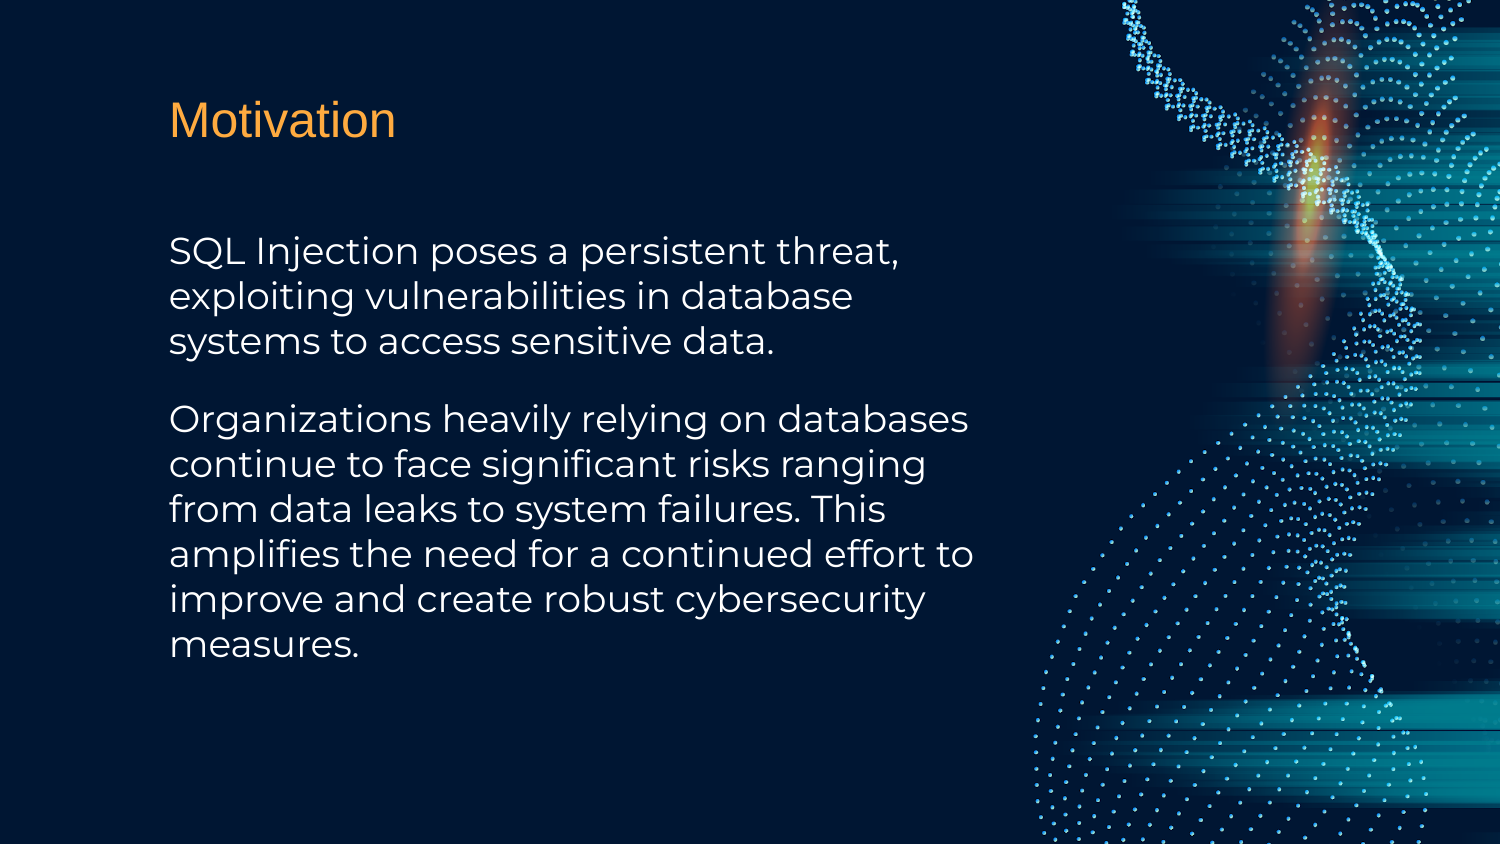

# Motivation
SQL Injection poses a persistent threat, exploiting vulnerabilities in database systems to access sensitive data.
Organizations heavily relying on databases continue to face significant risks ranging from data leaks to system failures. This amplifies the need for a continued effort to improve and create robust cybersecurity measures.